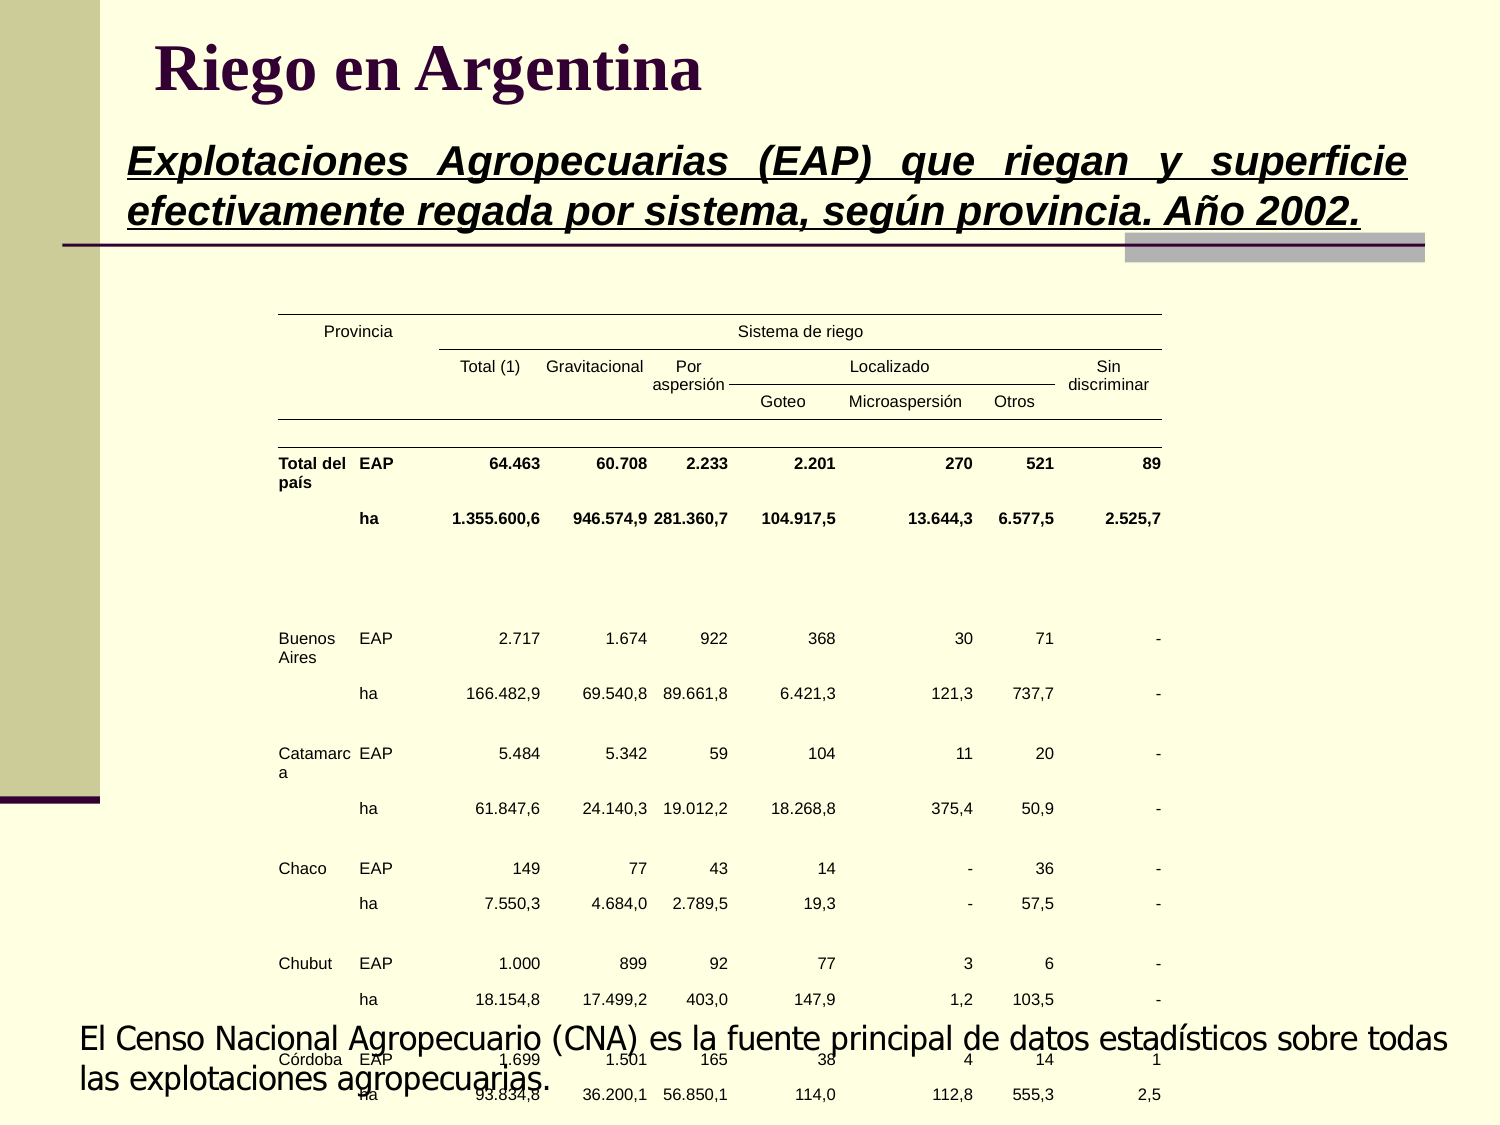

Riego en Argentina
Explotaciones Agropecuarias (EAP) que riegan y superficie efectivamente regada por sistema, según provincia. Año 2002.
| Provincia |  | Sistema de riego |  |  |  |  |  |  |
| --- | --- | --- | --- | --- | --- | --- | --- | --- |
|  |  | Total (1) | Gravitacional | Por aspersión | Localizado |  |  | Sin discriminar |
|  |  |  |  |  | Goteo | Microaspersión | Otros |  |
|  |  |  |  |  |  |  |  |  |
| Total del país | EAP | 64.463 | 60.708 | 2.233 | 2.201 | 270 | 521 | 89 |
|  | ha | 1.355.600,6 | 946.574,9 | 281.360,7 | 104.917,5 | 13.644,3 | 6.577,5 | 2.525,7 |
|  |  |  |  |  |  |  |  |  |
| Buenos Aires | EAP | 2.717 | 1.674 | 922 | 368 | 30 | 71 | - |
|  | ha | 166.482,9 | 69.540,8 | 89.661,8 | 6.421,3 | 121,3 | 737,7 | - |
| Catamarca | EAP | 5.484 | 5.342 | 59 | 104 | 11 | 20 | - |
|  | ha | 61.847,6 | 24.140,3 | 19.012,2 | 18.268,8 | 375,4 | 50,9 | - |
| Chaco | EAP | 149 | 77 | 43 | 14 | - | 36 | - |
|  | ha | 7.550,3 | 4.684,0 | 2.789,5 | 19,3 | - | 57,5 | - |
| Chubut | EAP | 1.000 | 899 | 92 | 77 | 3 | 6 | - |
|  | ha | 18.154,8 | 17.499,2 | 403,0 | 147,9 | 1,2 | 103,5 | - |
| Córdoba | EAP | 1.699 | 1.501 | 165 | 38 | 4 | 14 | 1 |
|  | ha | 93.834,8 | 36.200,1 | 56.850,1 | 114,0 | 112,8 | 555,3 | 2,5 |
| Corrientes | EAP | 751 | 388 | 136 | 158 | 7 | 98 | 1 |
|  | ha | 59.014,2 | 55.201,9 | 257,9 | 1.156,3 | 236,8 | 2.160,3 | 1,0 |
| Entre Ríos | EAP | 513 | 299 | 110 | 142 | 15 | 6 | - |
|  | ha | 71.736,2 | 47.919,1 | 19.166,3 | 3.322,1 | 899,8 | 428,9 | - |
| Formosa | EAP | 122 | 39 | 20 | 8 | 2 | 46 | 9 |
|  | ha | 4.001,5 | 2.169,8 | 1.244,0 | 508,2 | 20,0 | 51,3 | 8,2 |
| Jujuy | EAP | 4.043 | 3.996 | 9 | 61 | 9 | 30 | - |
|  | ha | 91.574,6 | 84.247,0 | 4.956,4 | 894,4 | 1.252,2 | 224,6 | - |
| La Pampa | EAP | 70 | 60 | 7 | 8 | - | 1 | - |
|  | ha | 4.714,8 | 3.205,7 | 1.415,5 | 90,6 | - | 3,0 | - |
| La Rioja | EAP | 3.896 | 3.767 | 8 | 178 | 7 | 8 | - |
|  | ha | 41.817,0 | 15.216,4 | 1.505,9 | 24.408,6 | 580,5 | 105,6 | - |
El Censo Nacional Agropecuario (CNA) es la fuente principal de datos estadísticos sobre todas las explotaciones agropecuarias.